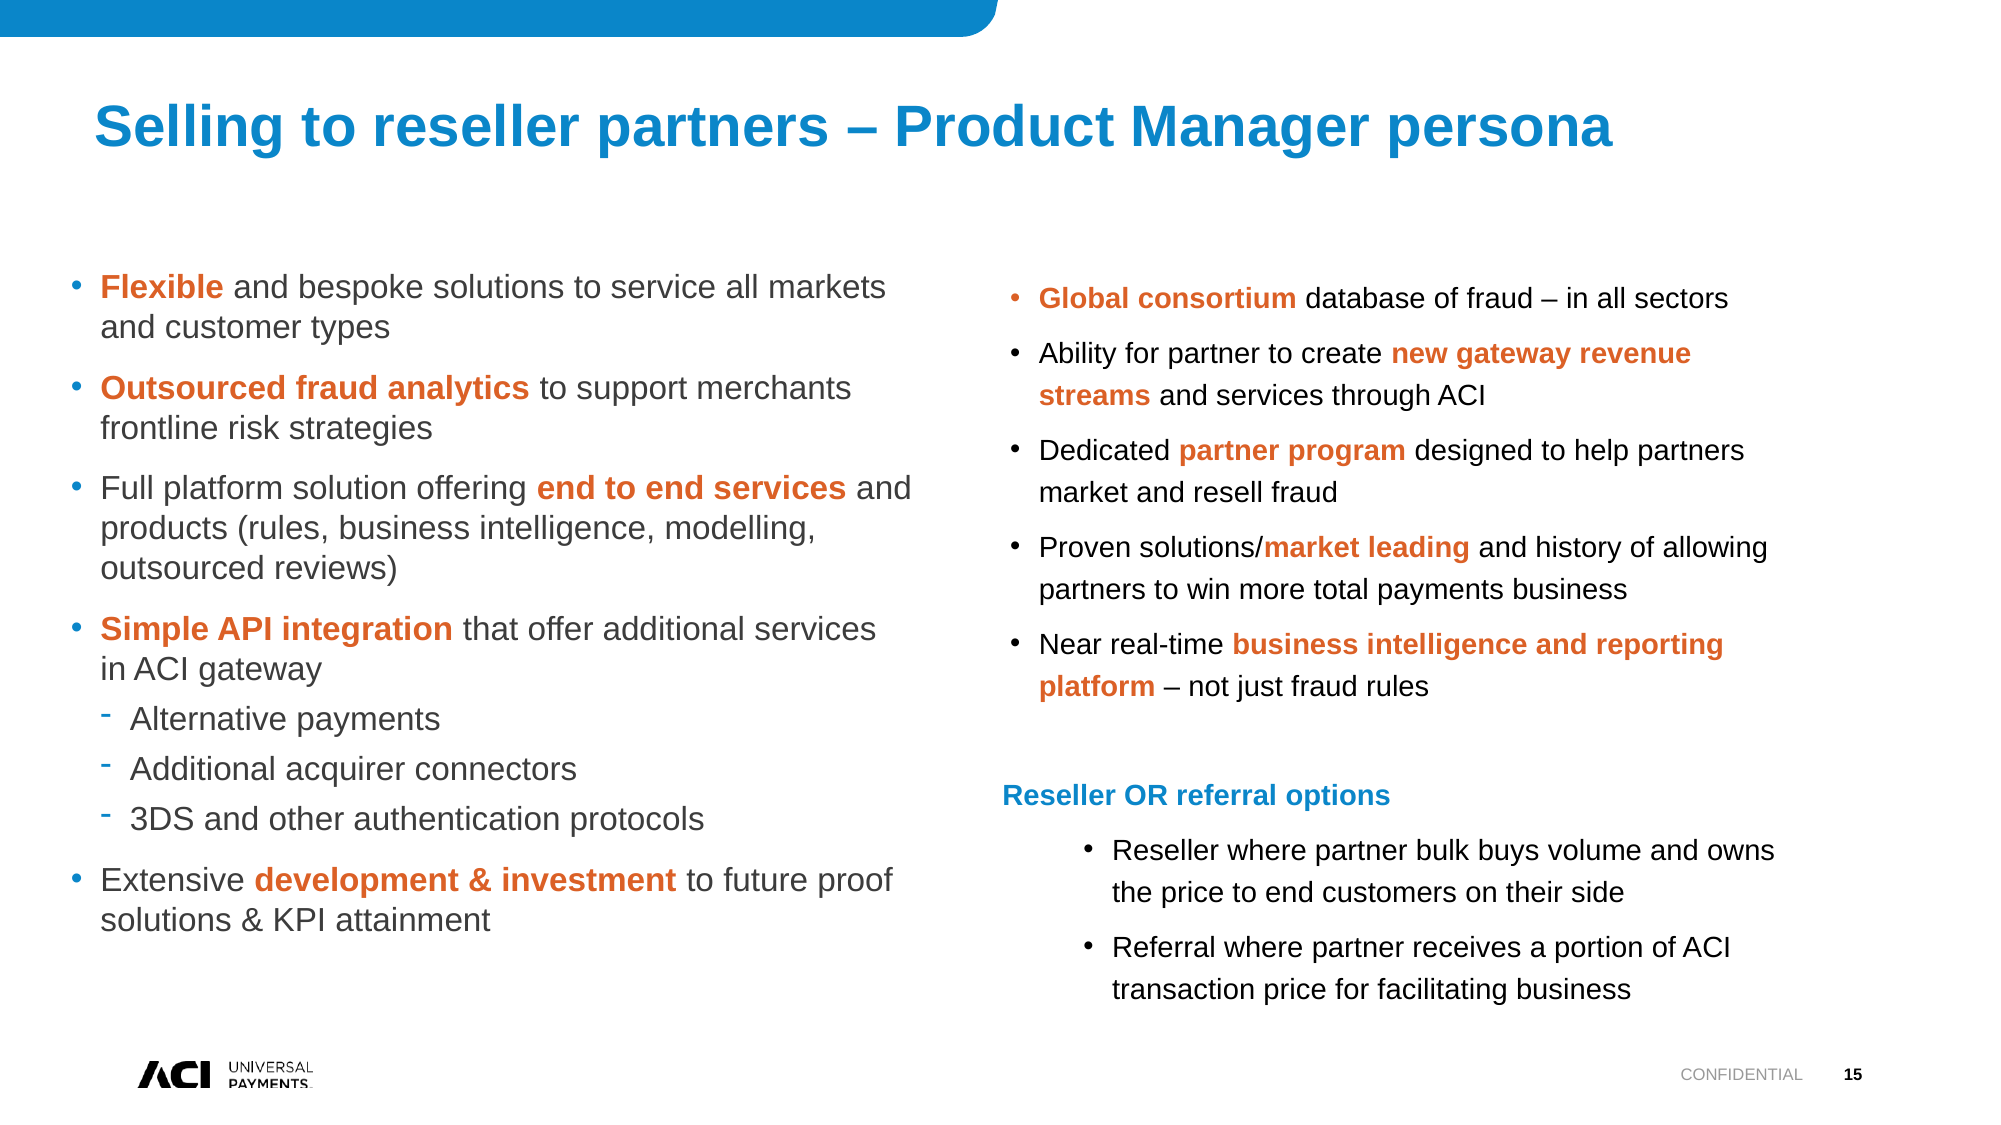

# Selling to reseller partners – Product Manager persona
Global consortium database of fraud – in all sectors
Ability for partner to create new gateway revenue streams and services through ACI
Dedicated partner program designed to help partners market and resell fraud
Proven solutions/market leading and history of allowing partners to win more total payments business
Near real-time business intelligence and reporting platform – not just fraud rules

Reseller OR referral options
Reseller where partner bulk buys volume and owns the price to end customers on their side
Referral where partner receives a portion of ACI transaction price for facilitating business

Flexible and bespoke solutions to service all markets and customer types
Outsourced fraud analytics to support merchants frontline risk strategies
Full platform solution offering end to end services and products (rules, business intelligence, modelling, outsourced reviews)
Simple API integration that offer additional services in ACI gateway
Alternative payments
Additional acquirer connectors
3DS and other authentication protocols
Extensive development & investment to future proof solutions & KPI attainment

Confidential
15